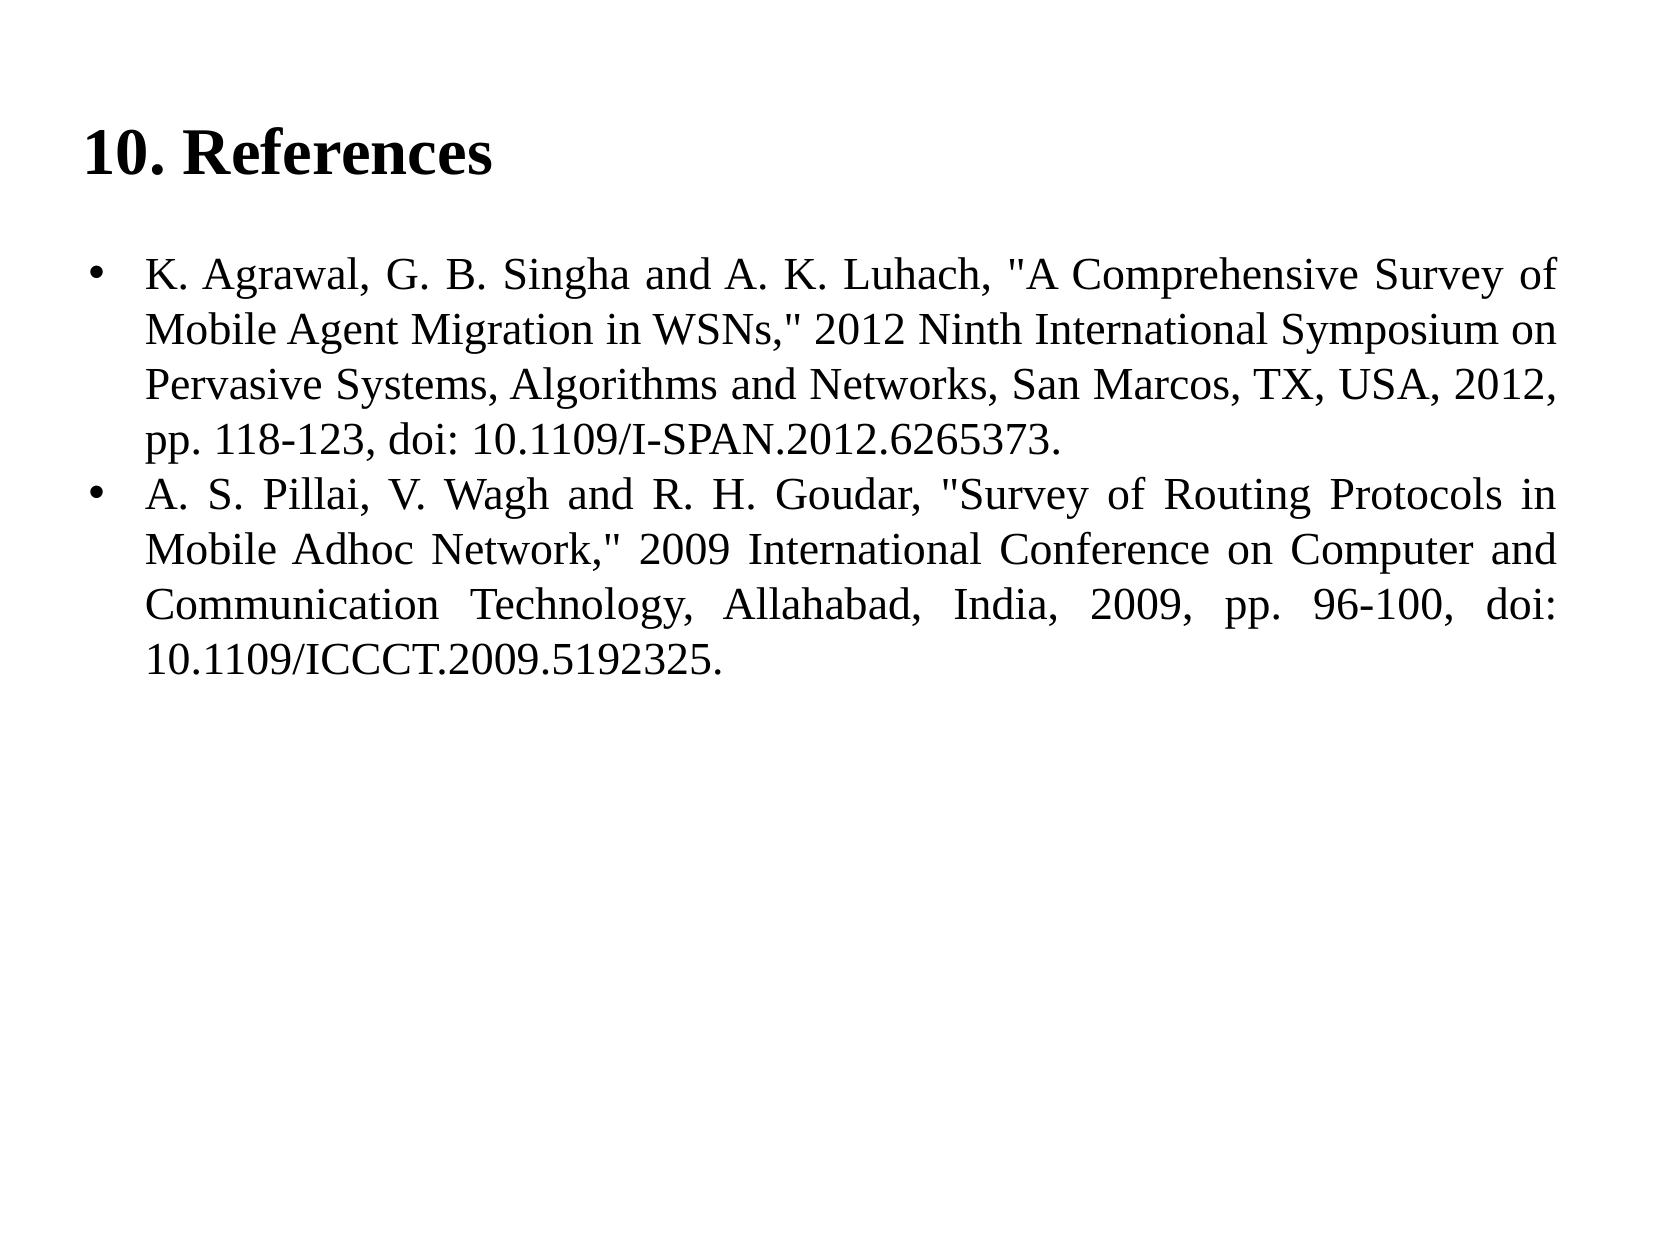

# 10. References
K. Agrawal, G. B. Singha and A. K. Luhach, "A Comprehensive Survey of Mobile Agent Migration in WSNs," 2012 Ninth International Symposium on Pervasive Systems, Algorithms and Networks, San Marcos, TX, USA, 2012, pp. 118-123, doi: 10.1109/I-SPAN.2012.6265373.
A. S. Pillai, V. Wagh and R. H. Goudar, "Survey of Routing Protocols in Mobile Adhoc Network," 2009 International Conference on Computer and Communication Technology, Allahabad, India, 2009, pp. 96-100, doi: 10.1109/ICCCT.2009.5192325.